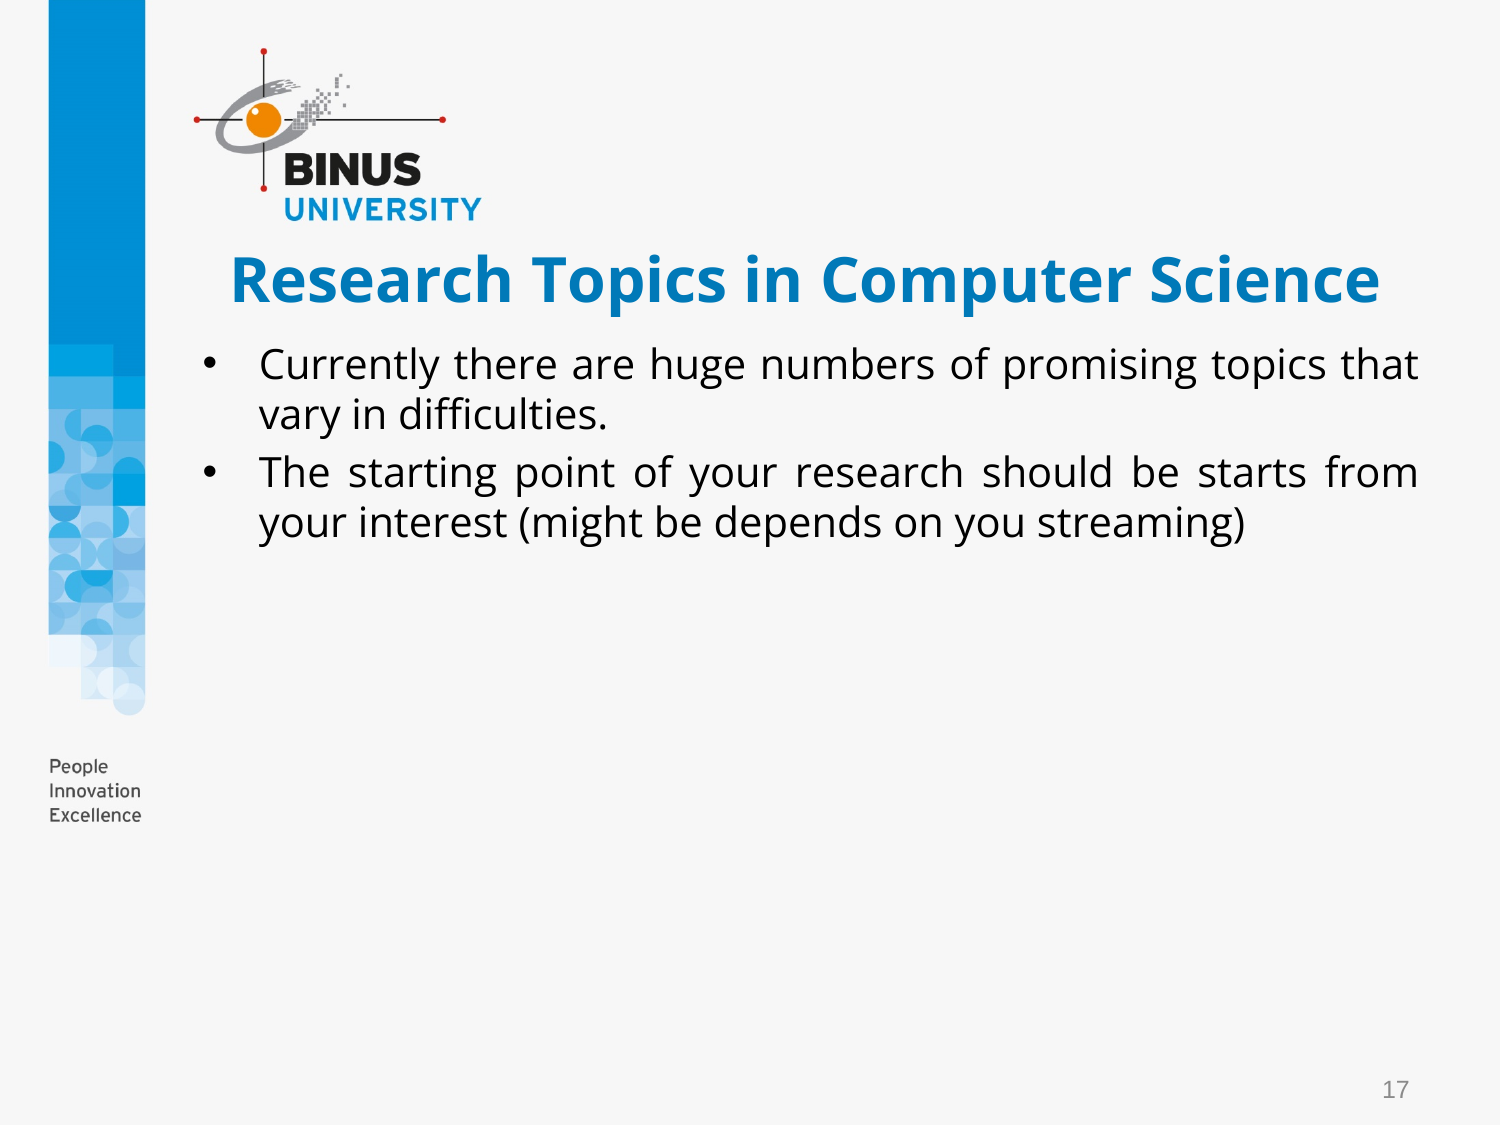

# Research Topics in Computer Science
Currently there are huge numbers of promising topics that vary in difficulties.
The starting point of your research should be starts from your interest (might be depends on you streaming)

17